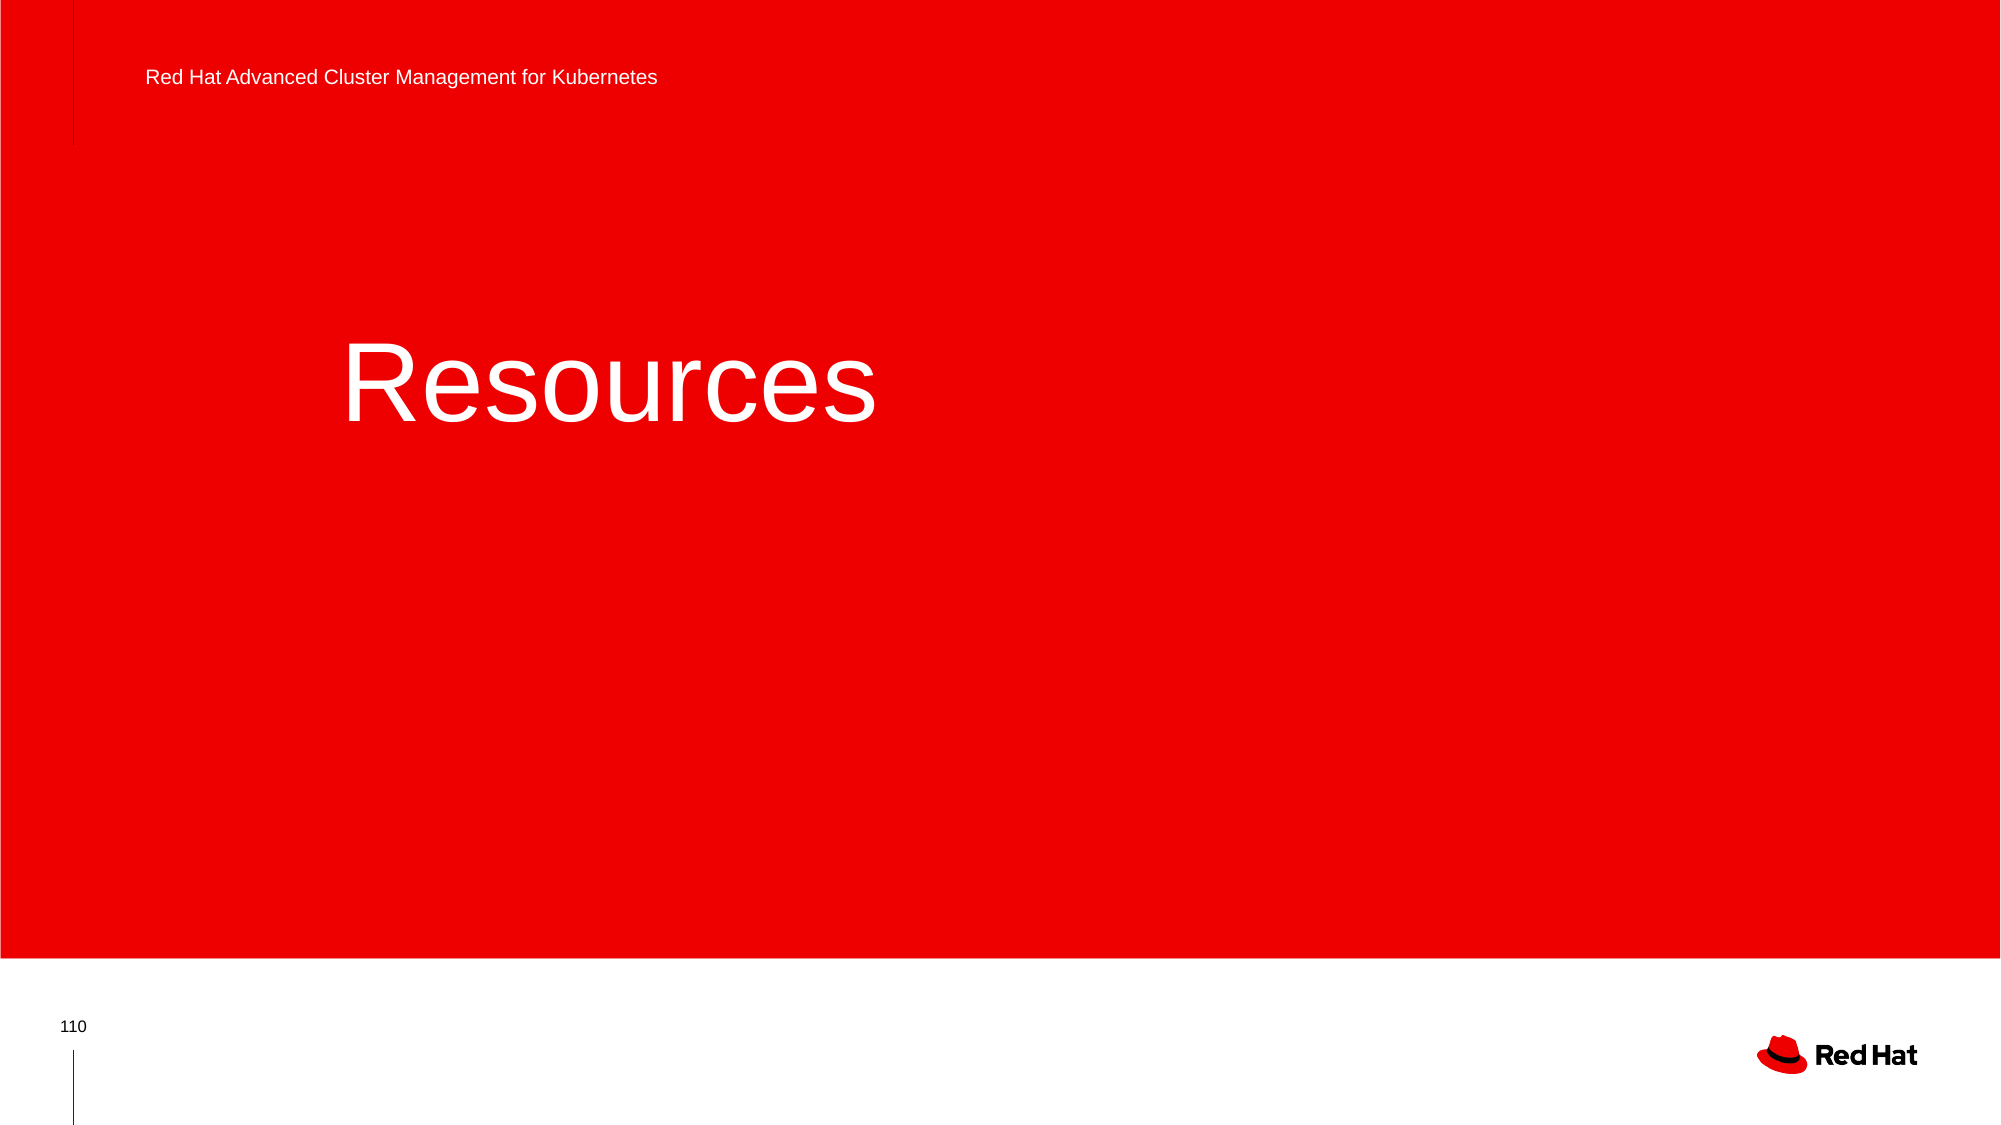

Red Hat Advanced Cluster Management for Kubernetes
# Resources
110